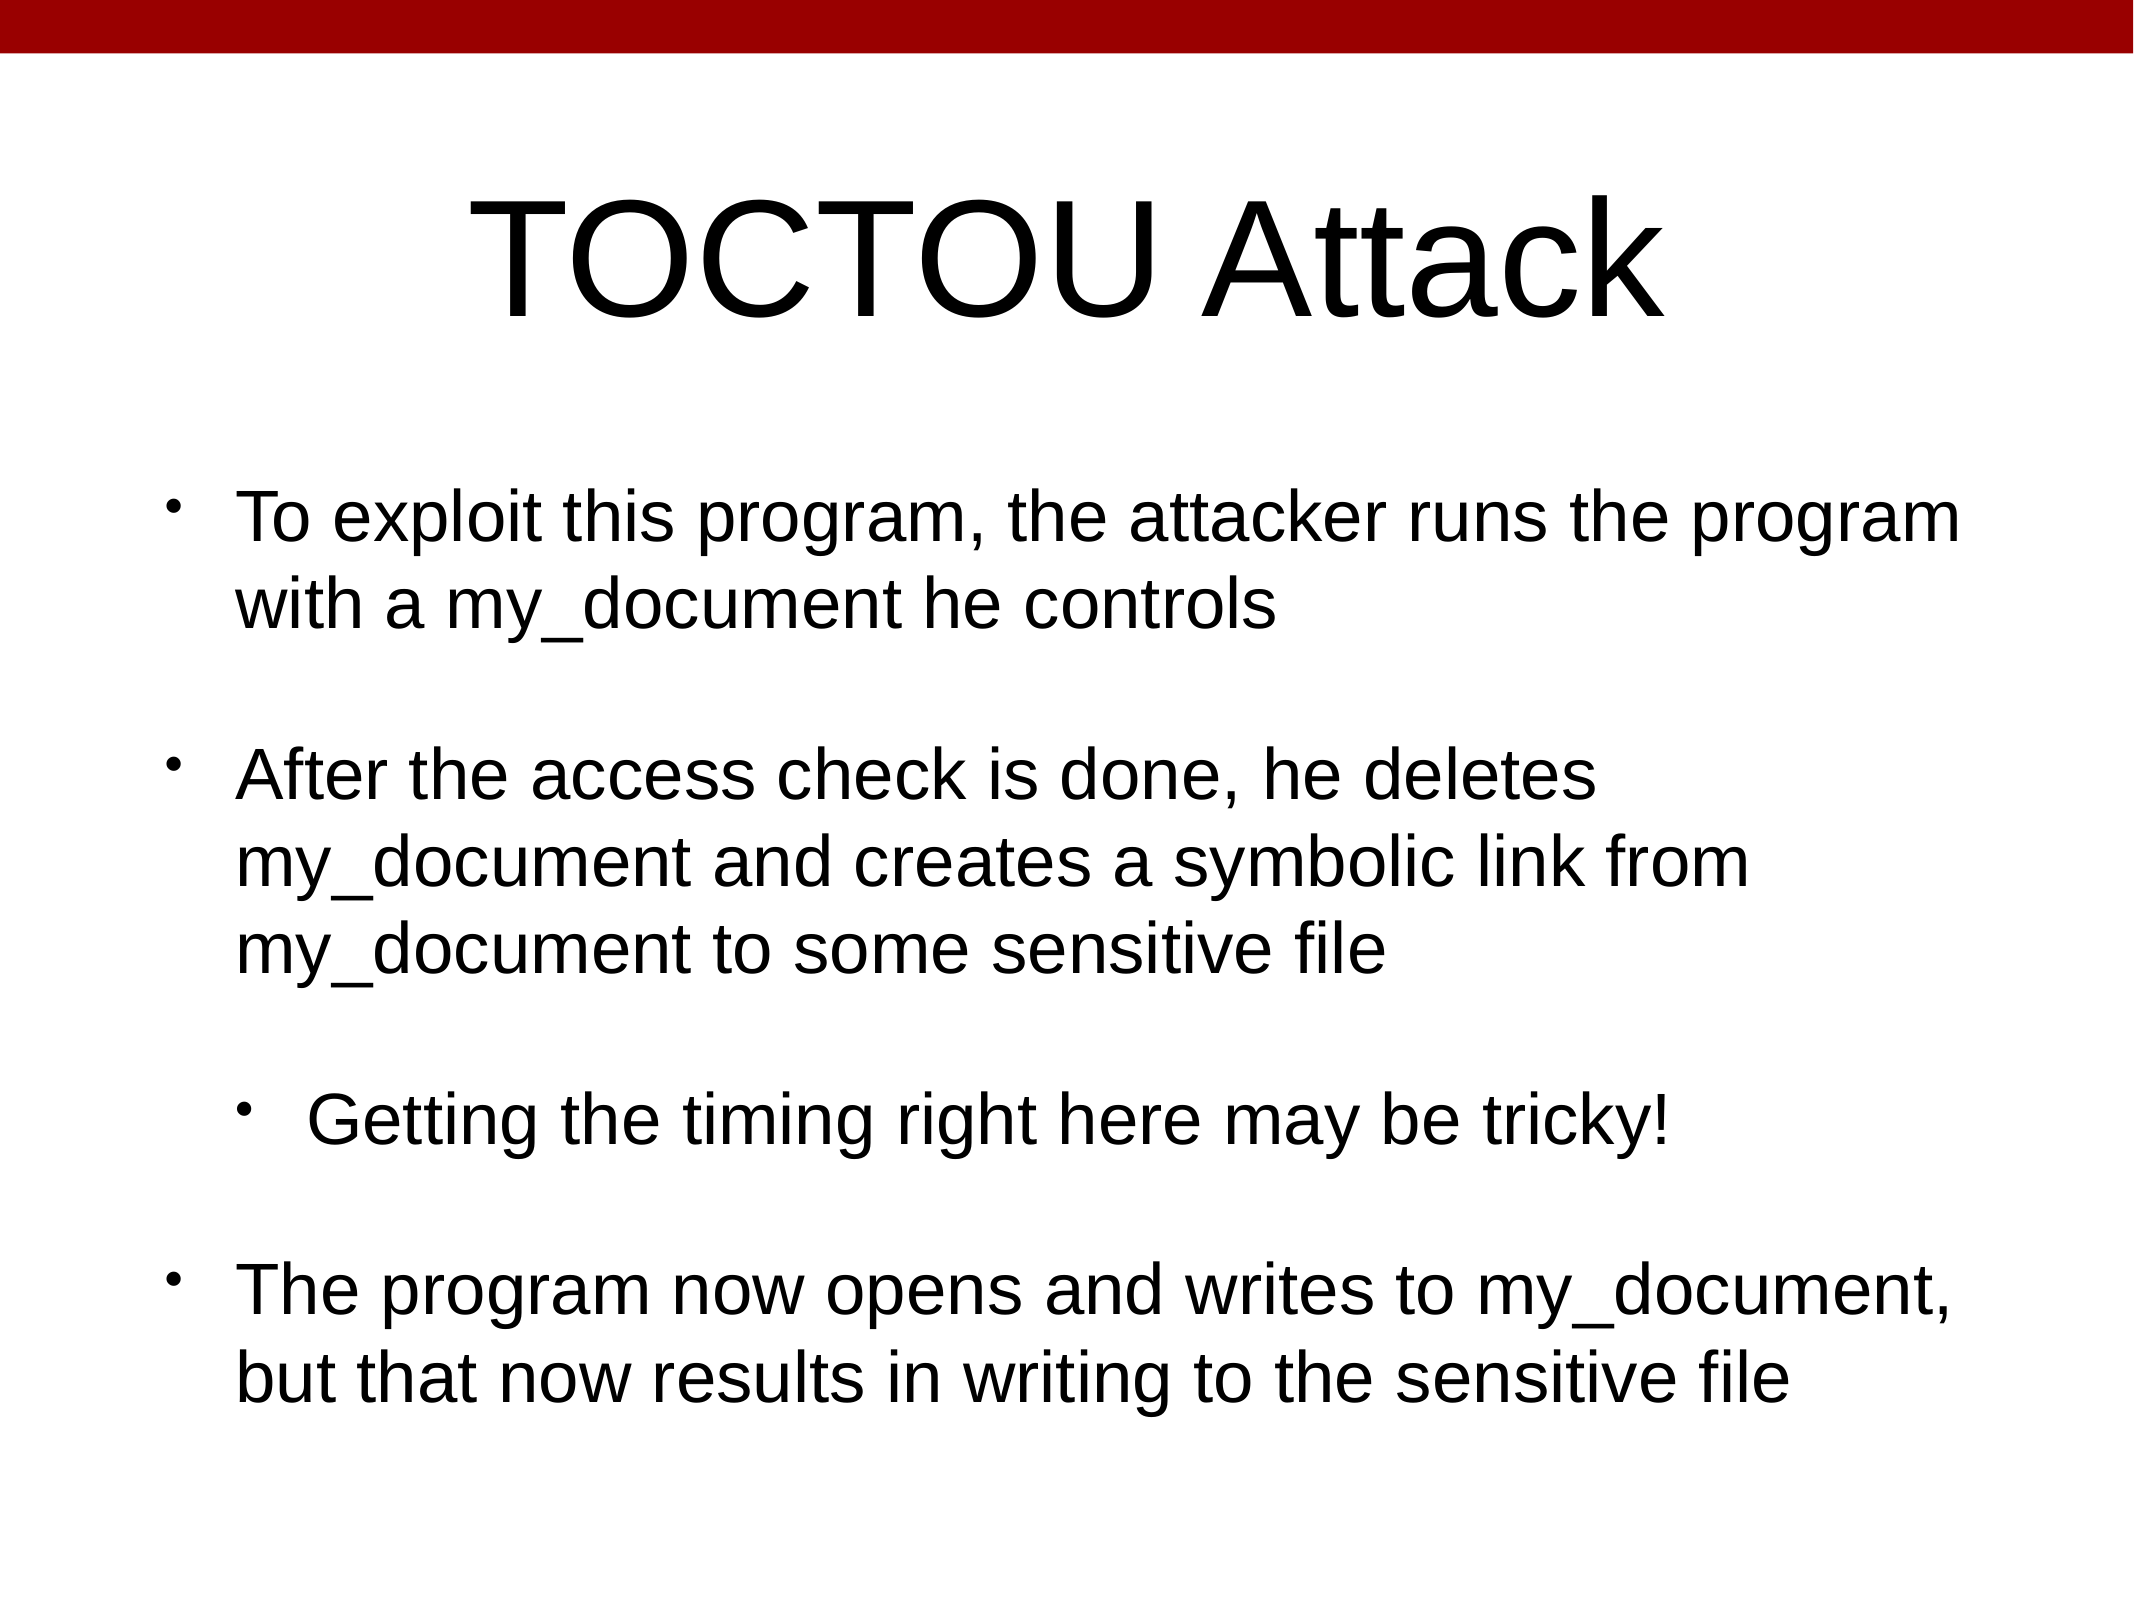

# TOCTOU Attack
To exploit this program, the attacker runs the program with a my_document he controls
After the access check is done, he deletes my_document and creates a symbolic link from my_document to some sensitive file
Getting the timing right here may be tricky!
The program now opens and writes to my_document, but that now results in writing to the sensitive file